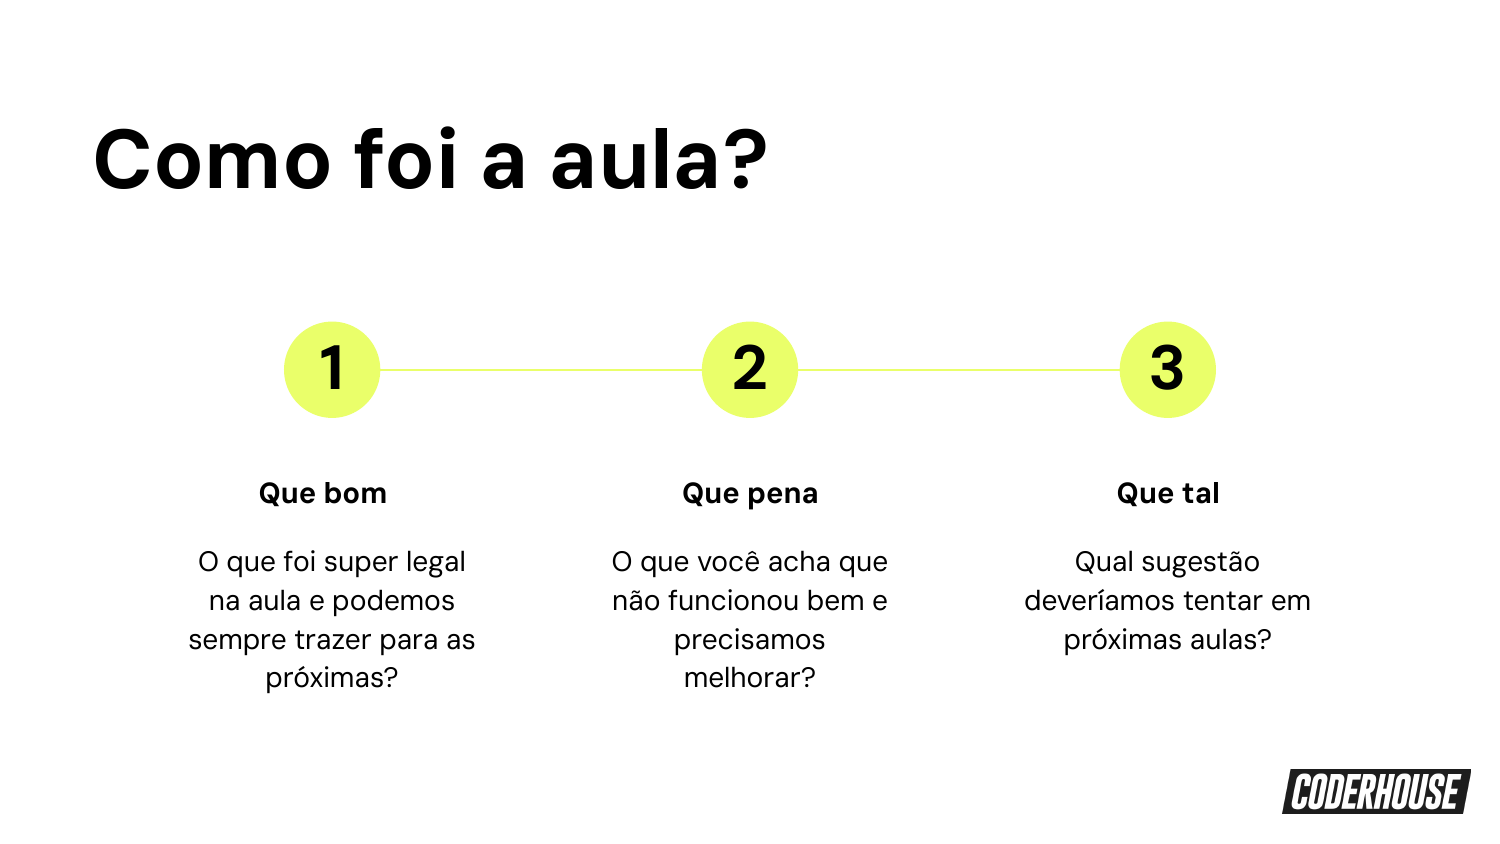

Como foi a aula?
1

2
3

Que bom
Que pena
Que tal
O que foi super legal na aula e podemos sempre trazer para as próximas?
O que você acha que não funcionou bem e precisamos melhorar?
Qual sugestão deveríamos tentar em próximas aulas?